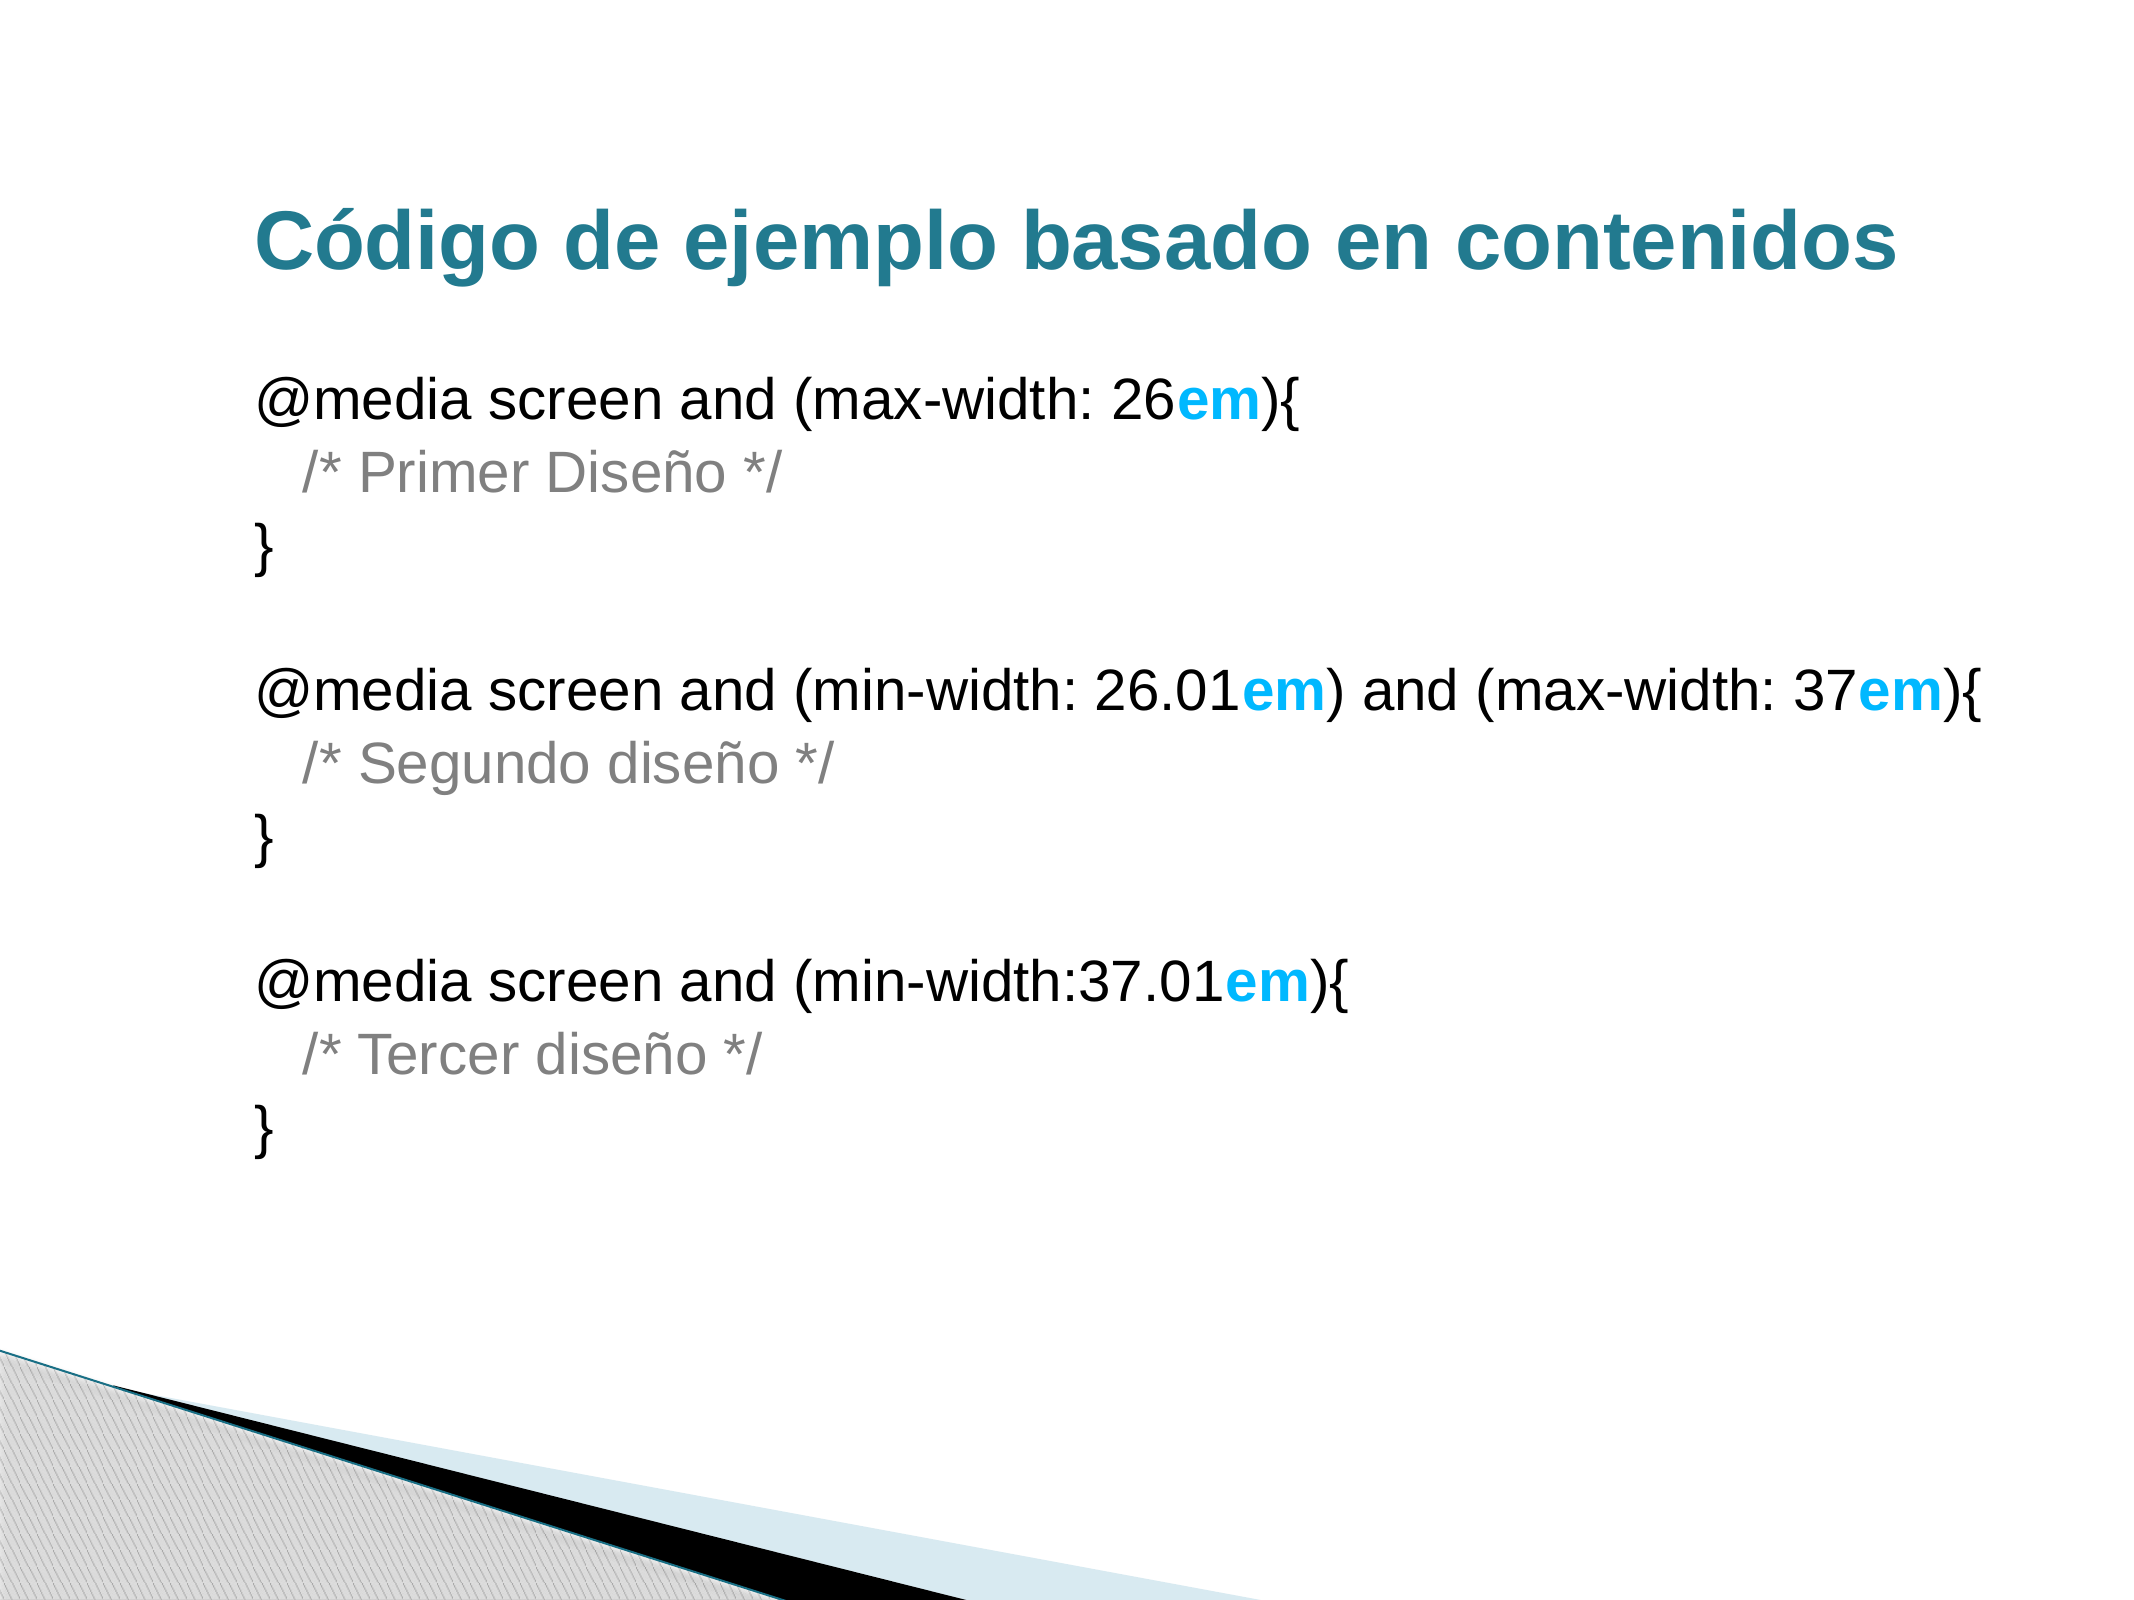

Código de ejemplo basado en contenidos
@media screen and (max-width: 26em){
   /* Primer Diseño */
}
@media screen and (min-width: 26.01em) and (max-width: 37em){
   /* Segundo diseño */
}
@media screen and (min-width:37.01em){
   /* Tercer diseño */
}